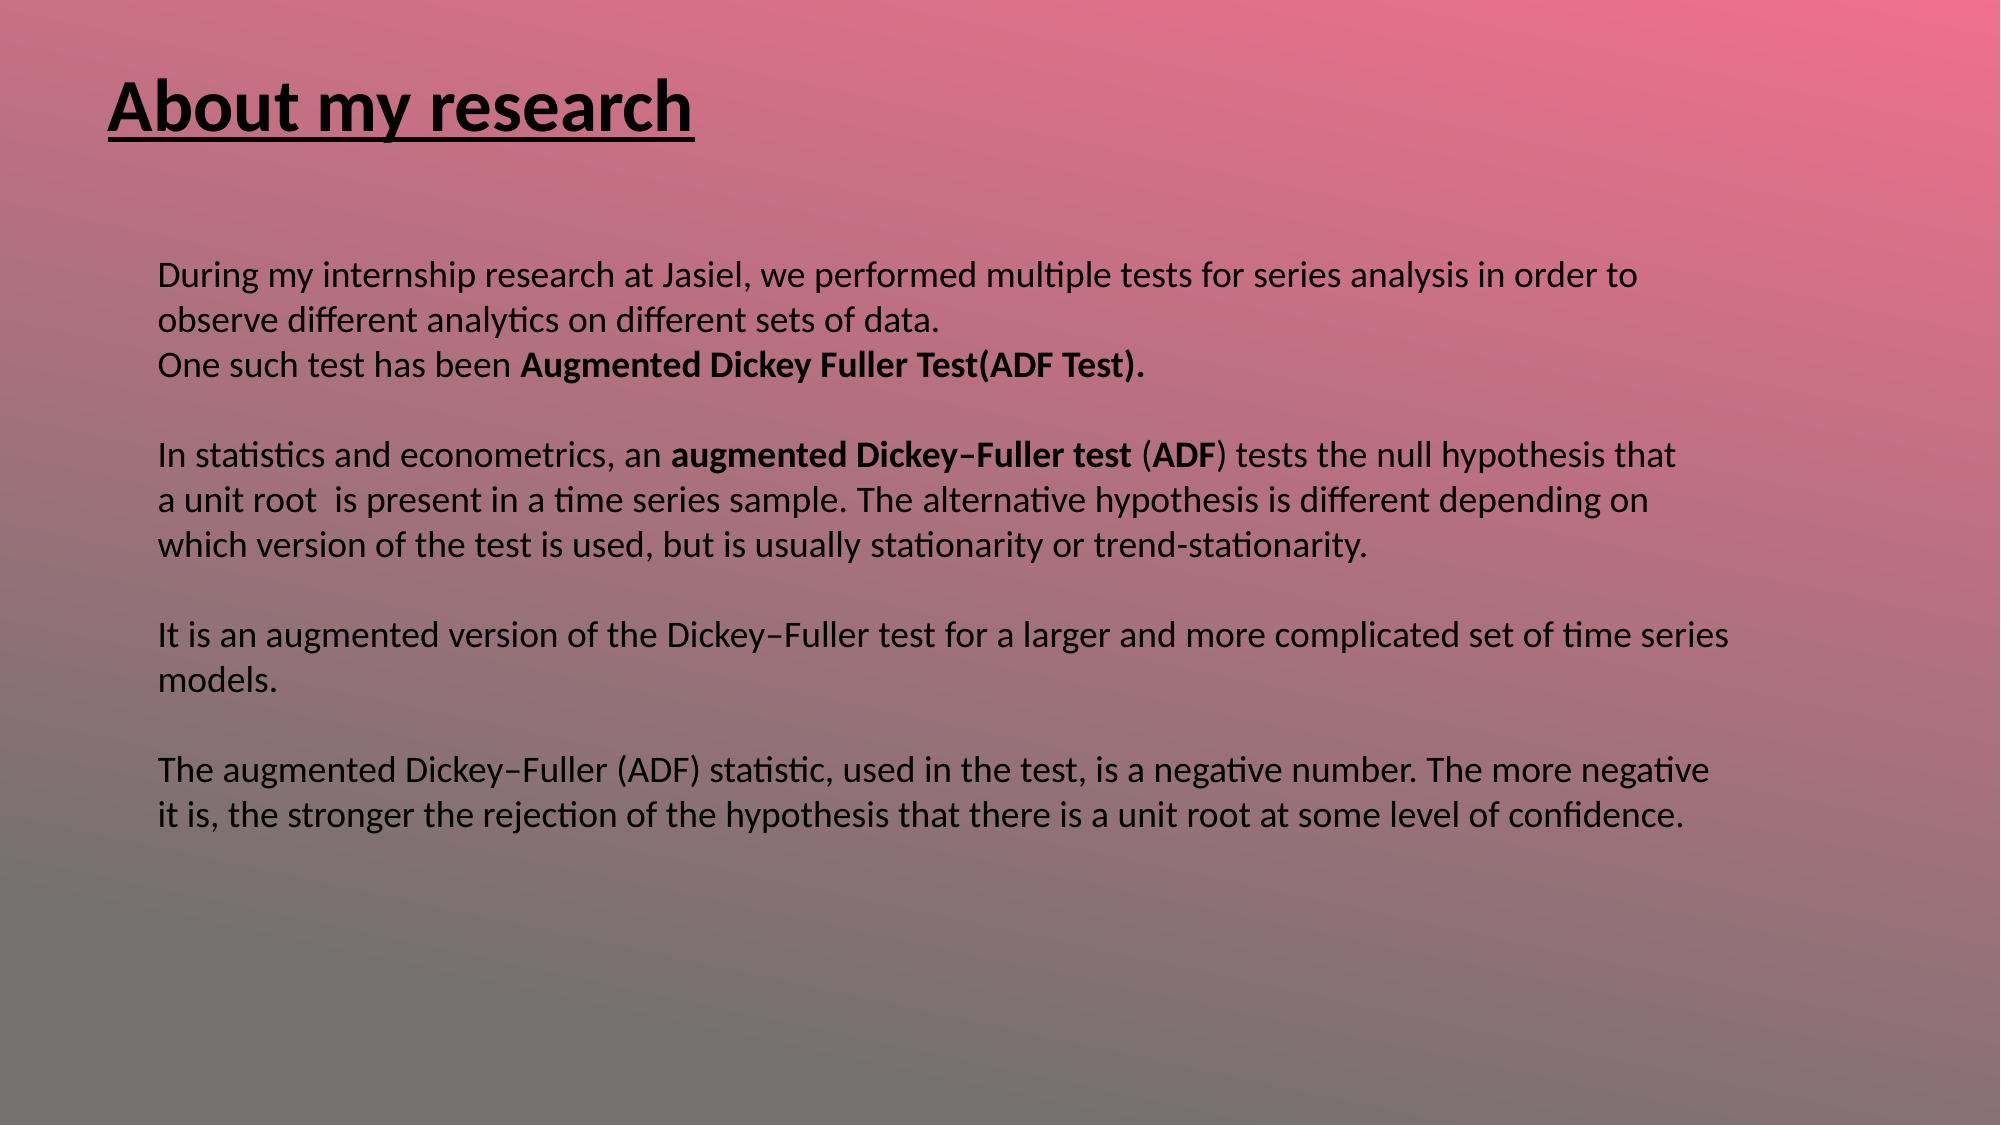

About my research
During my internship research at Jasiel, we performed multiple tests for series analysis in order to observe different analytics on different sets of data.
One such test has been Augmented Dickey Fuller Test(ADF Test).

In statistics and econometrics, an augmented Dickey–Fuller test (ADF) tests the null hypothesis that a unit root  is present in a time series sample. The alternative hypothesis is different depending on which version of the test is used, but is usually stationarity or trend-stationarity.

It is an augmented version of the Dickey–Fuller test for a larger and more complicated set of time series models.

The augmented Dickey–Fuller (ADF) statistic, used in the test, is a negative number. The more negative it is, the stronger the rejection of the hypothesis that there is a unit root at some level of confidence.